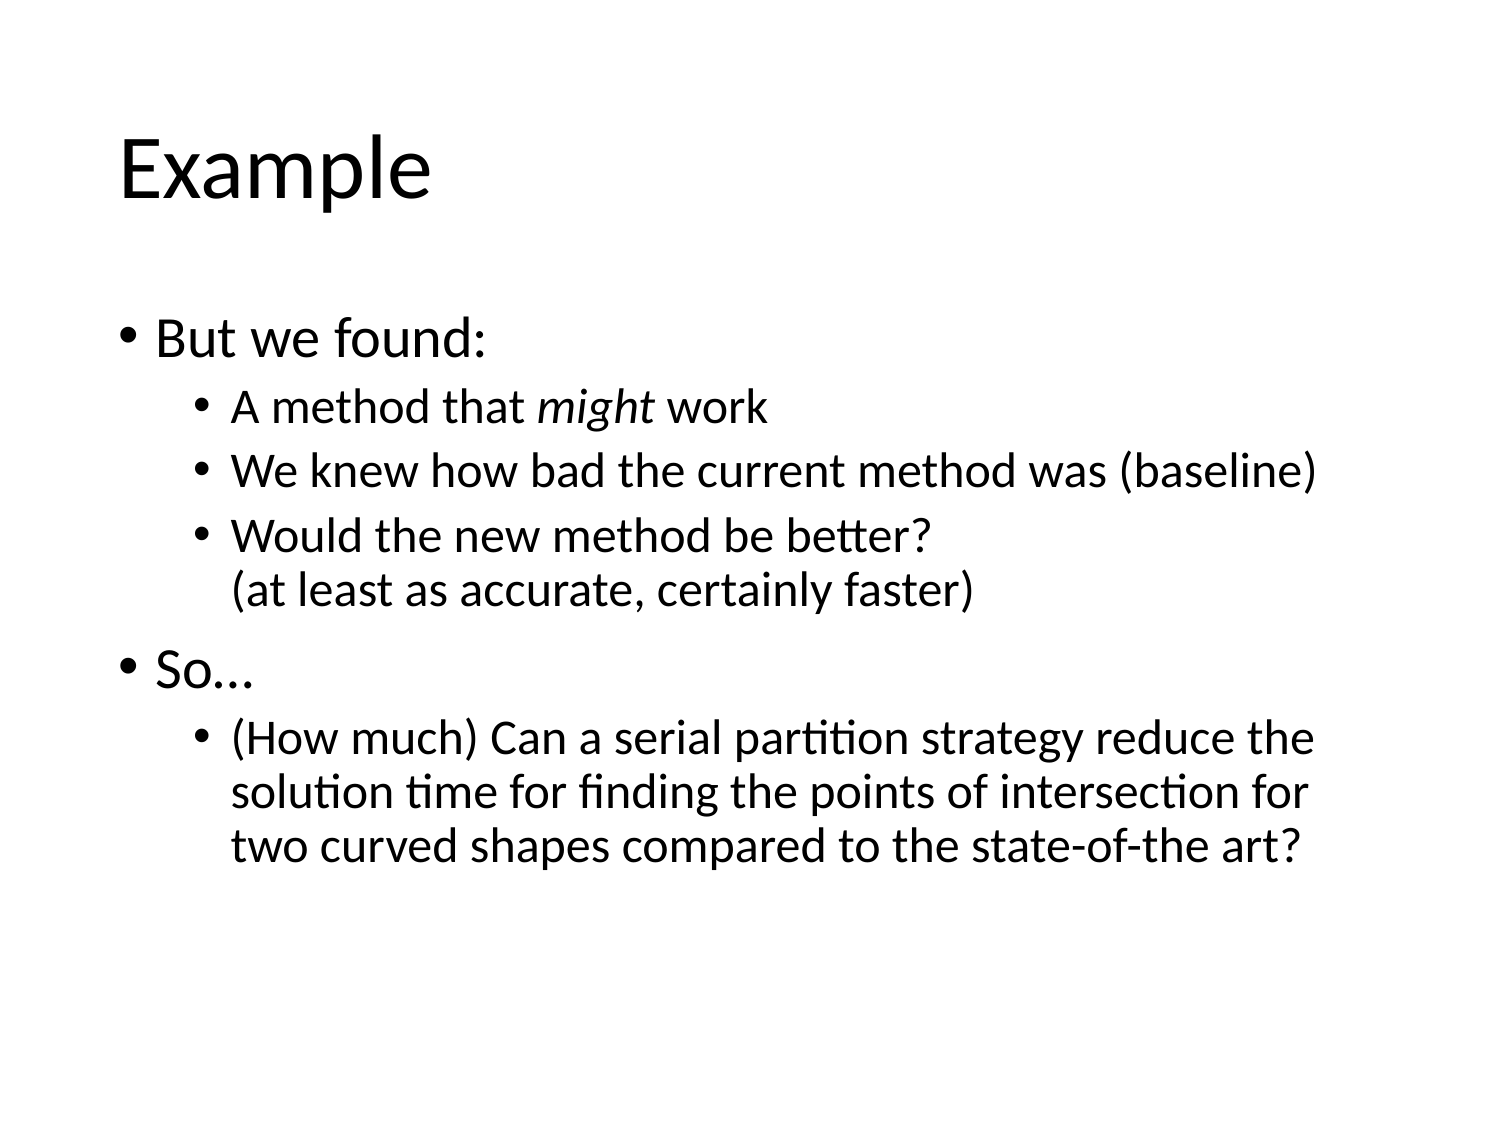

# Example
But we found:
A method that might work
We knew how bad the current method was (baseline)
Would the new method be better?
(at least as accurate, certainly faster)
So…
(How much) Can a serial partition strategy reduce the solution time for finding the points of intersection for two curved shapes compared to the state-of-the art?